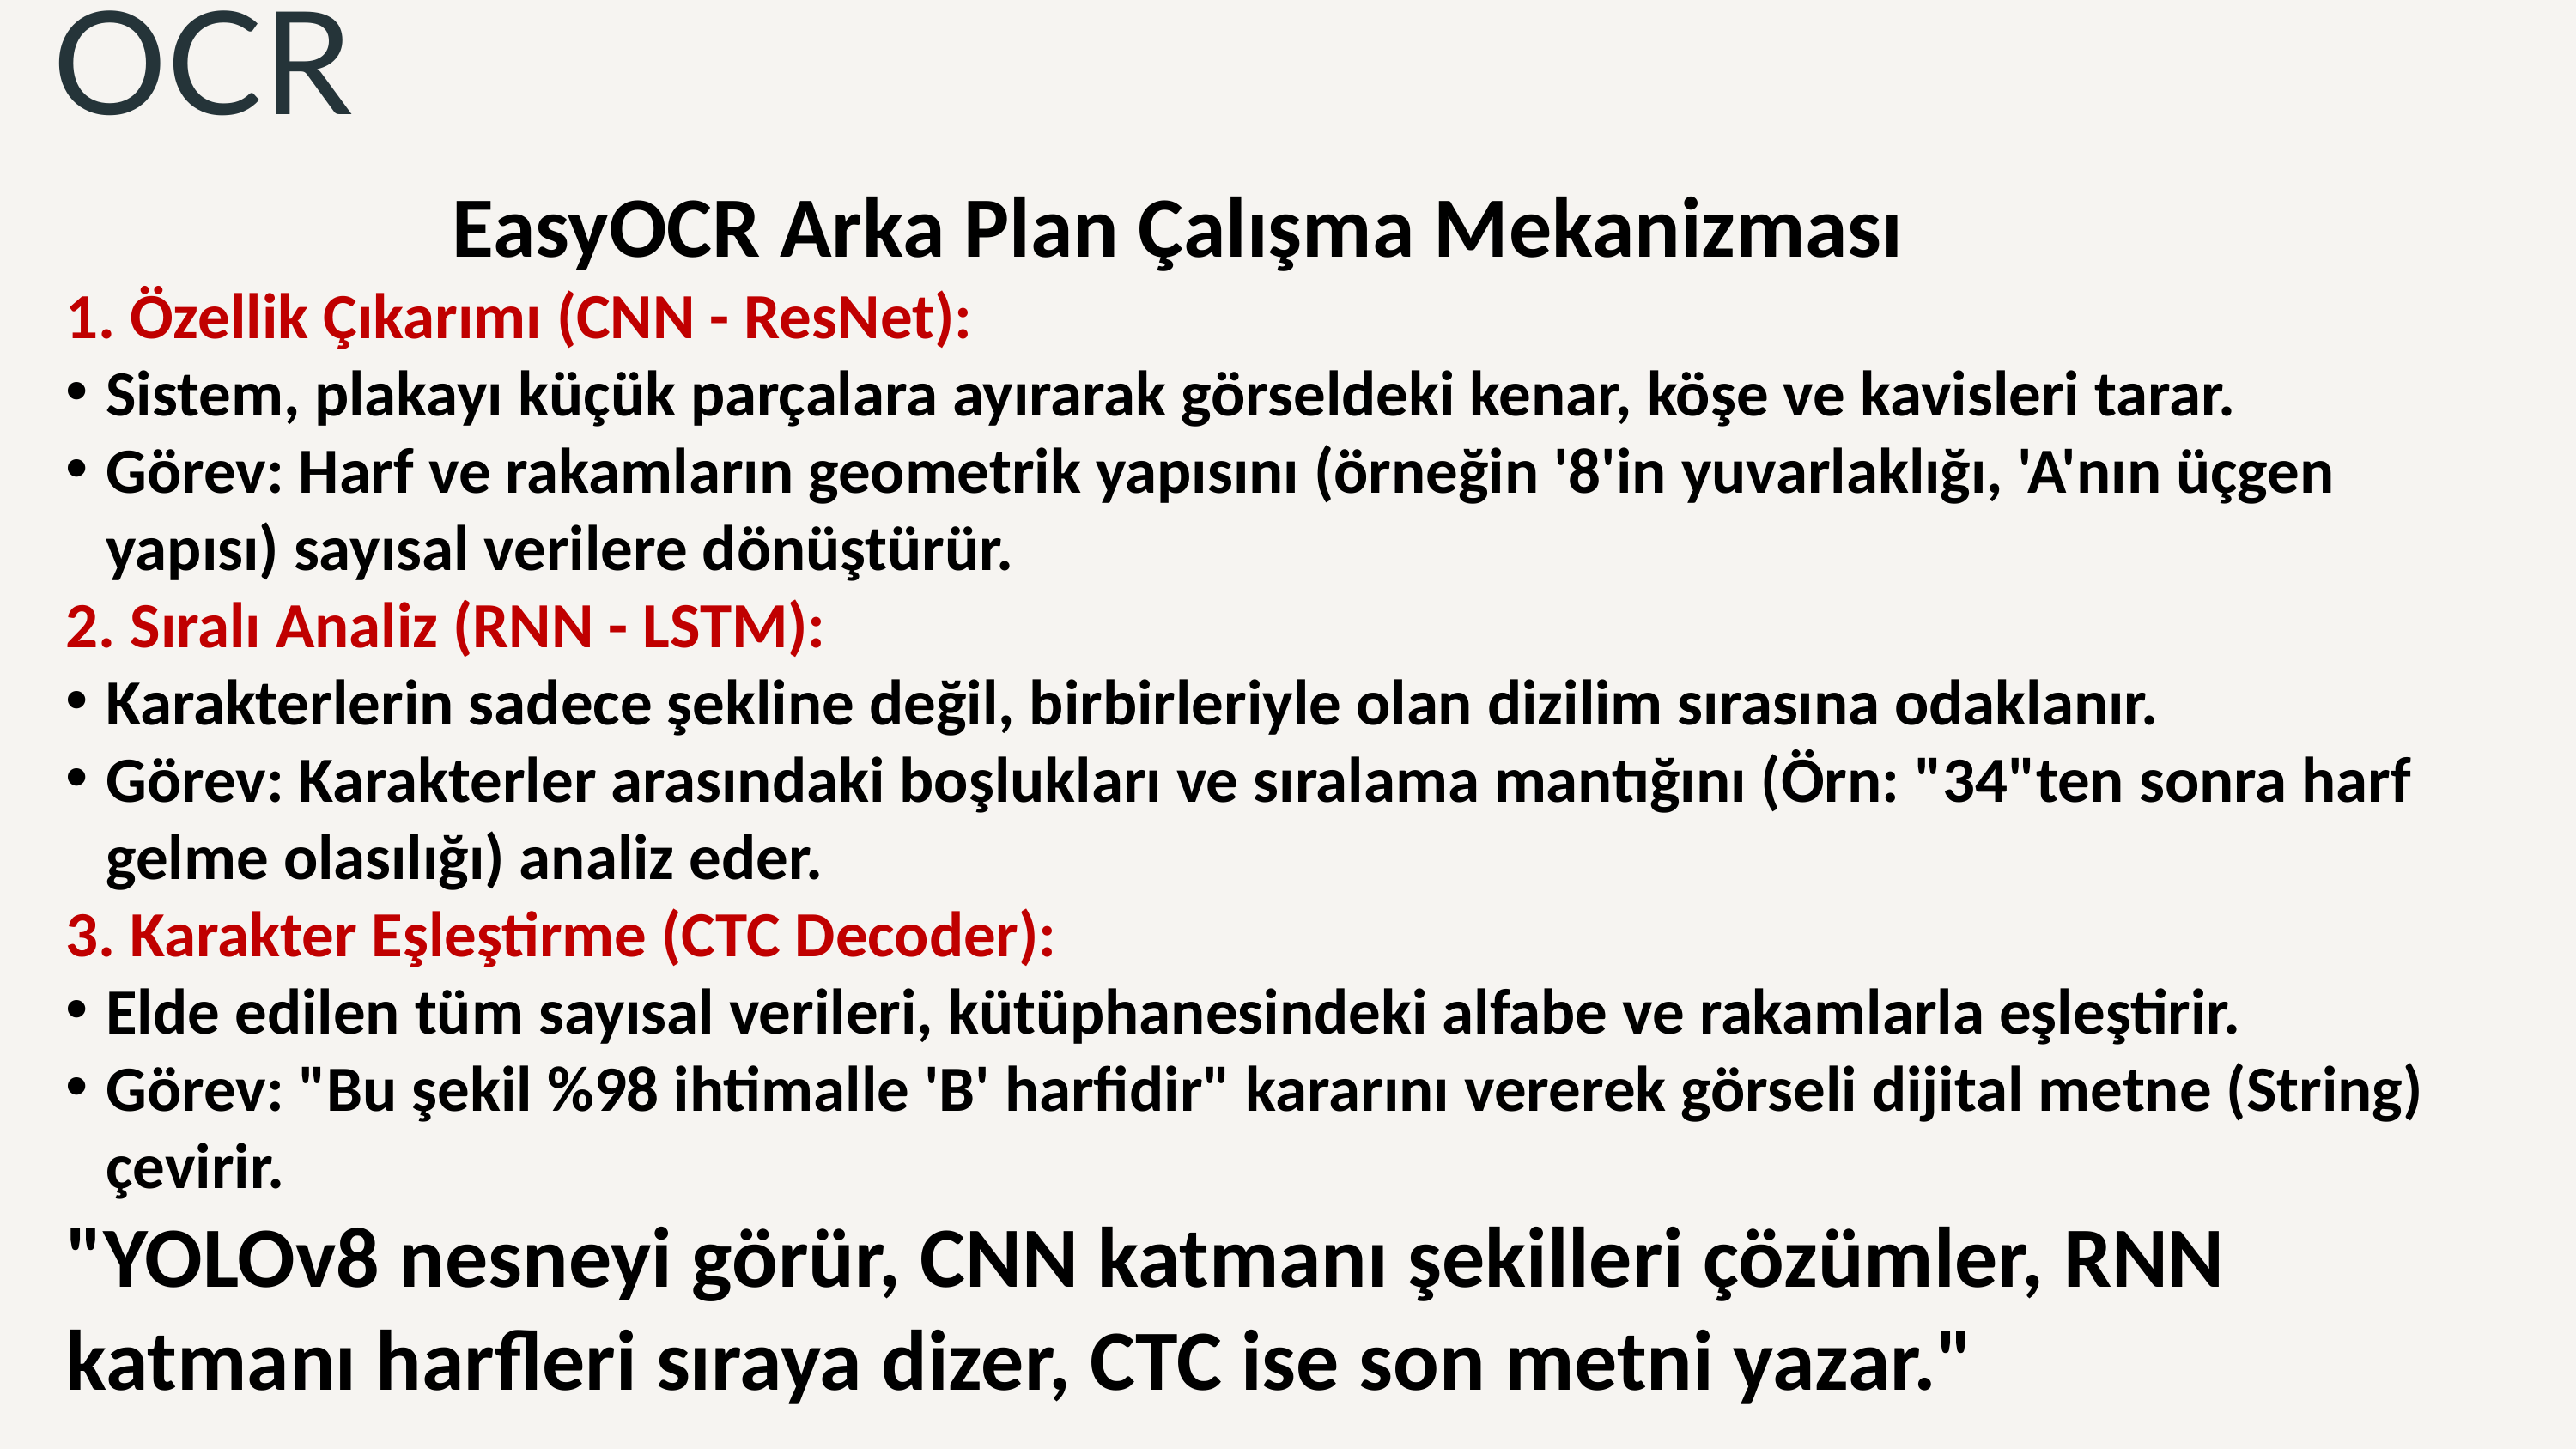

OCR
                    EasyOCR Arka Plan Çalışma Mekanizması
1. Özellik Çıkarımı (CNN - ResNet):
Sistem, plakayı küçük parçalara ayırarak görseldeki kenar, köşe ve kavisleri tarar.
Görev: Harf ve rakamların geometrik yapısını (örneğin '8'in yuvarlaklığı, 'A'nın üçgen yapısı) sayısal verilere dönüştürür.
2. Sıralı Analiz (RNN - LSTM):
Karakterlerin sadece şekline değil, birbirleriyle olan dizilim sırasına odaklanır.
Görev: Karakterler arasındaki boşlukları ve sıralama mantığını (Örn: "34"ten sonra harf gelme olasılığı) analiz eder.
3. Karakter Eşleştirme (CTC Decoder):
Elde edilen tüm sayısal verileri, kütüphanesindeki alfabe ve rakamlarla eşleştirir.
Görev: "Bu şekil %98 ihtimalle 'B' harfidir" kararını vererek görseli dijital metne (String) çevirir.
"YOLOv8 nesneyi görür, CNN katmanı şekilleri çözümler, RNN    katmanı harfleri sıraya dizer, CTC ise son metni yazar."